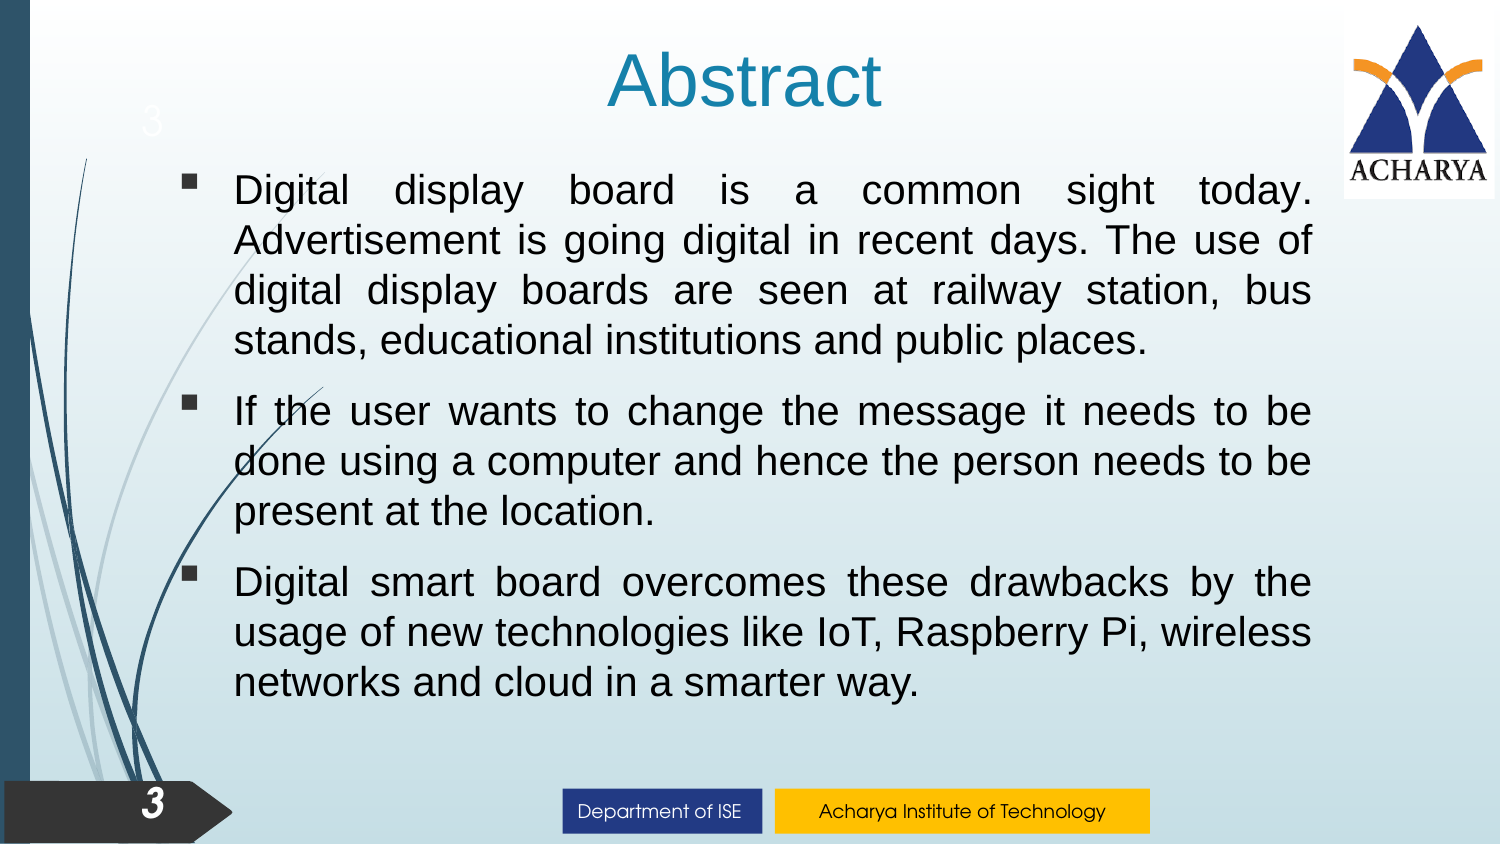

Abstract
3
Digital display board is a common sight today. Advertisement is going digital in recent days. The use of digital display boards are seen at railway station, bus stands, educational institutions and public places.
If the user wants to change the message it needs to be done using a computer and hence the person needs to be present at the location.
Digital smart board overcomes these drawbacks by the usage of new technologies like IoT, Raspberry Pi, wireless networks and cloud in a smarter way.
3